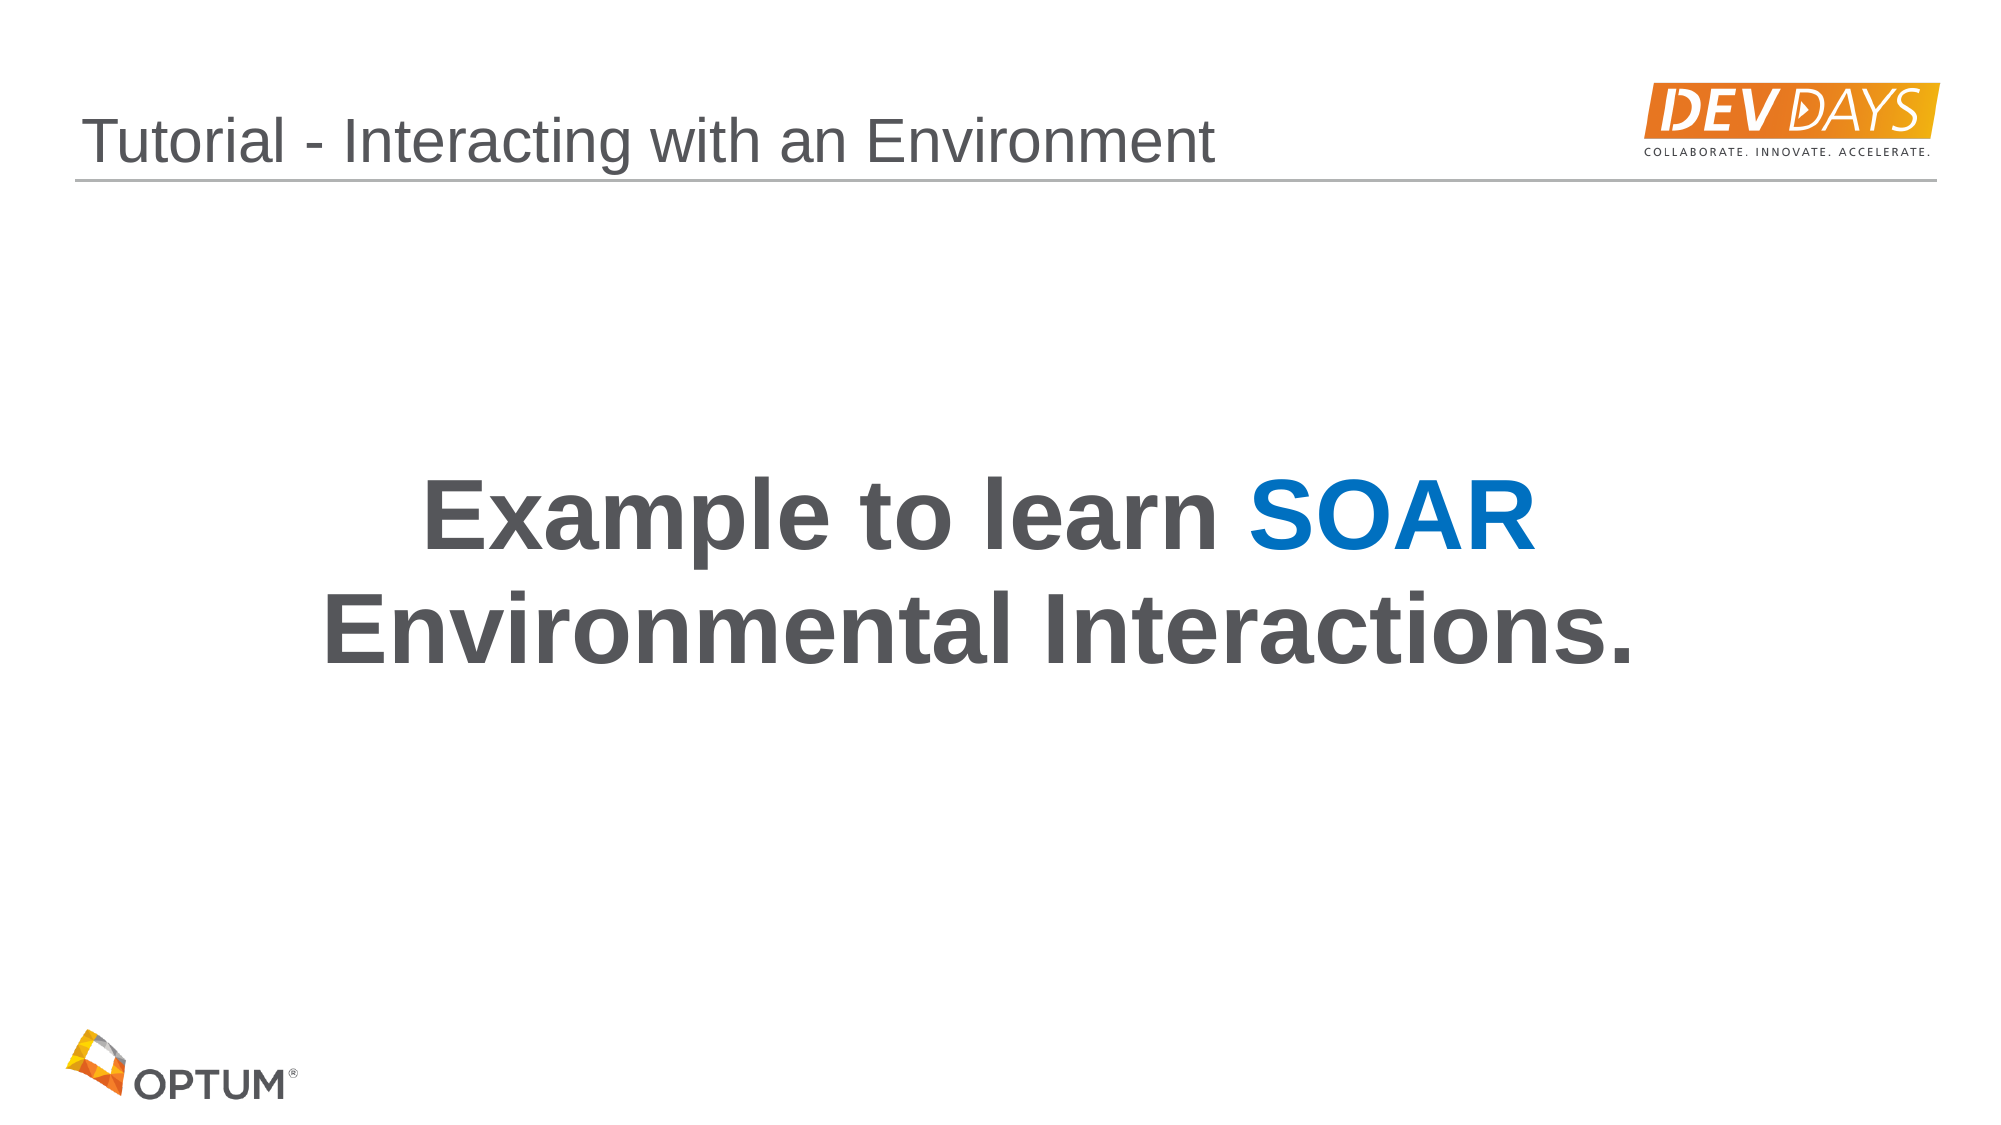

Tutorial - Interacting with an Environment
Example to learn SOAR Environmental Interactions.